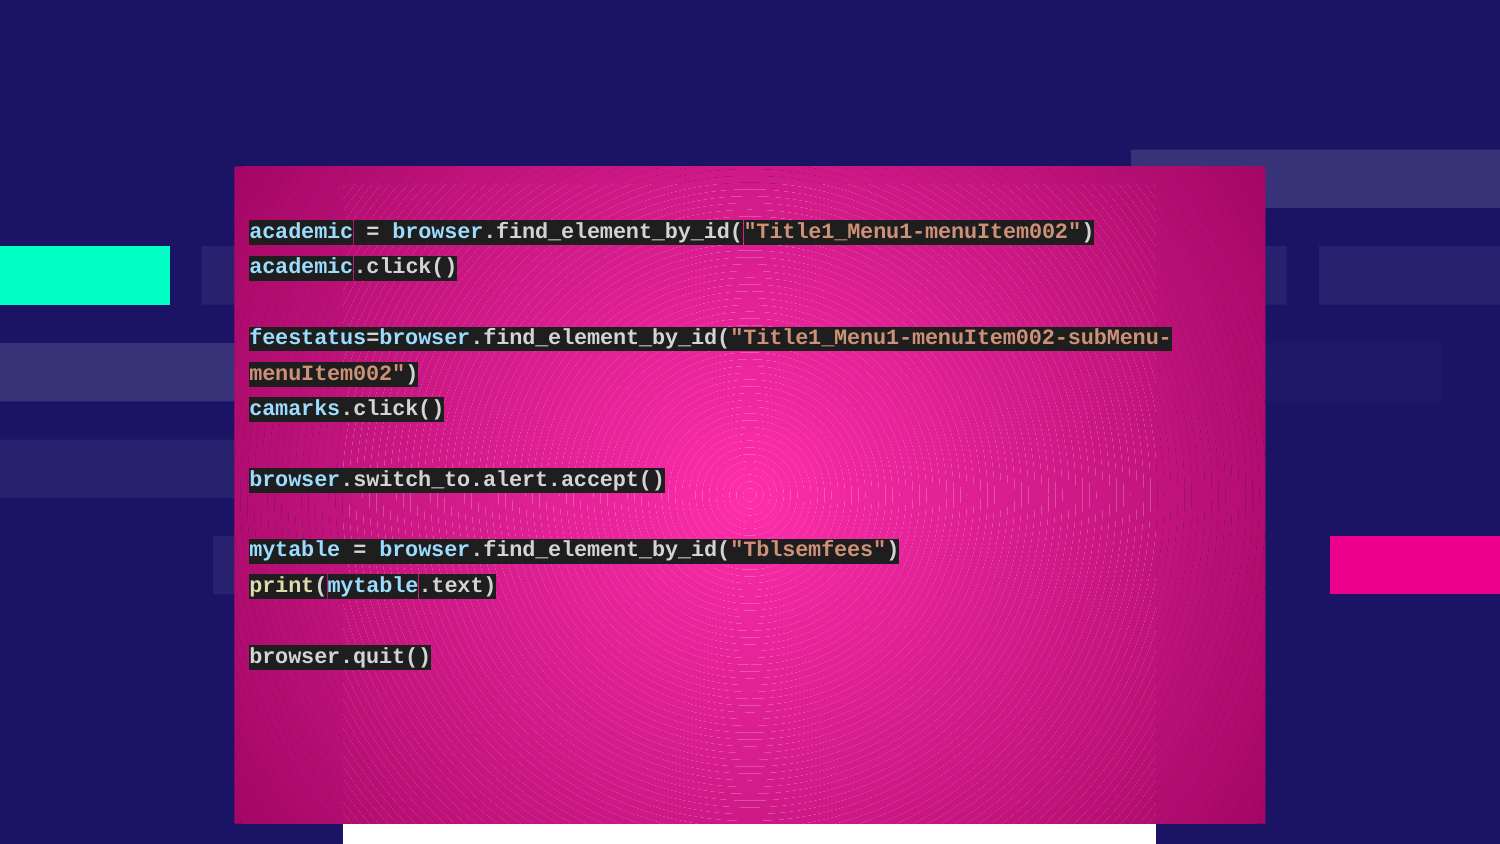

academic = browser.find_element_by_id("Title1_Menu1-menuItem002")
academic.click()

feestatus=browser.find_element_by_id("Title1_Menu1-menuItem002-subMenu-menuItem002")
camarks.click()

browser.switch_to.alert.accept()

mytable = browser.find_element_by_id("Tblsemfees")
print(mytable.text)

browser.quit()